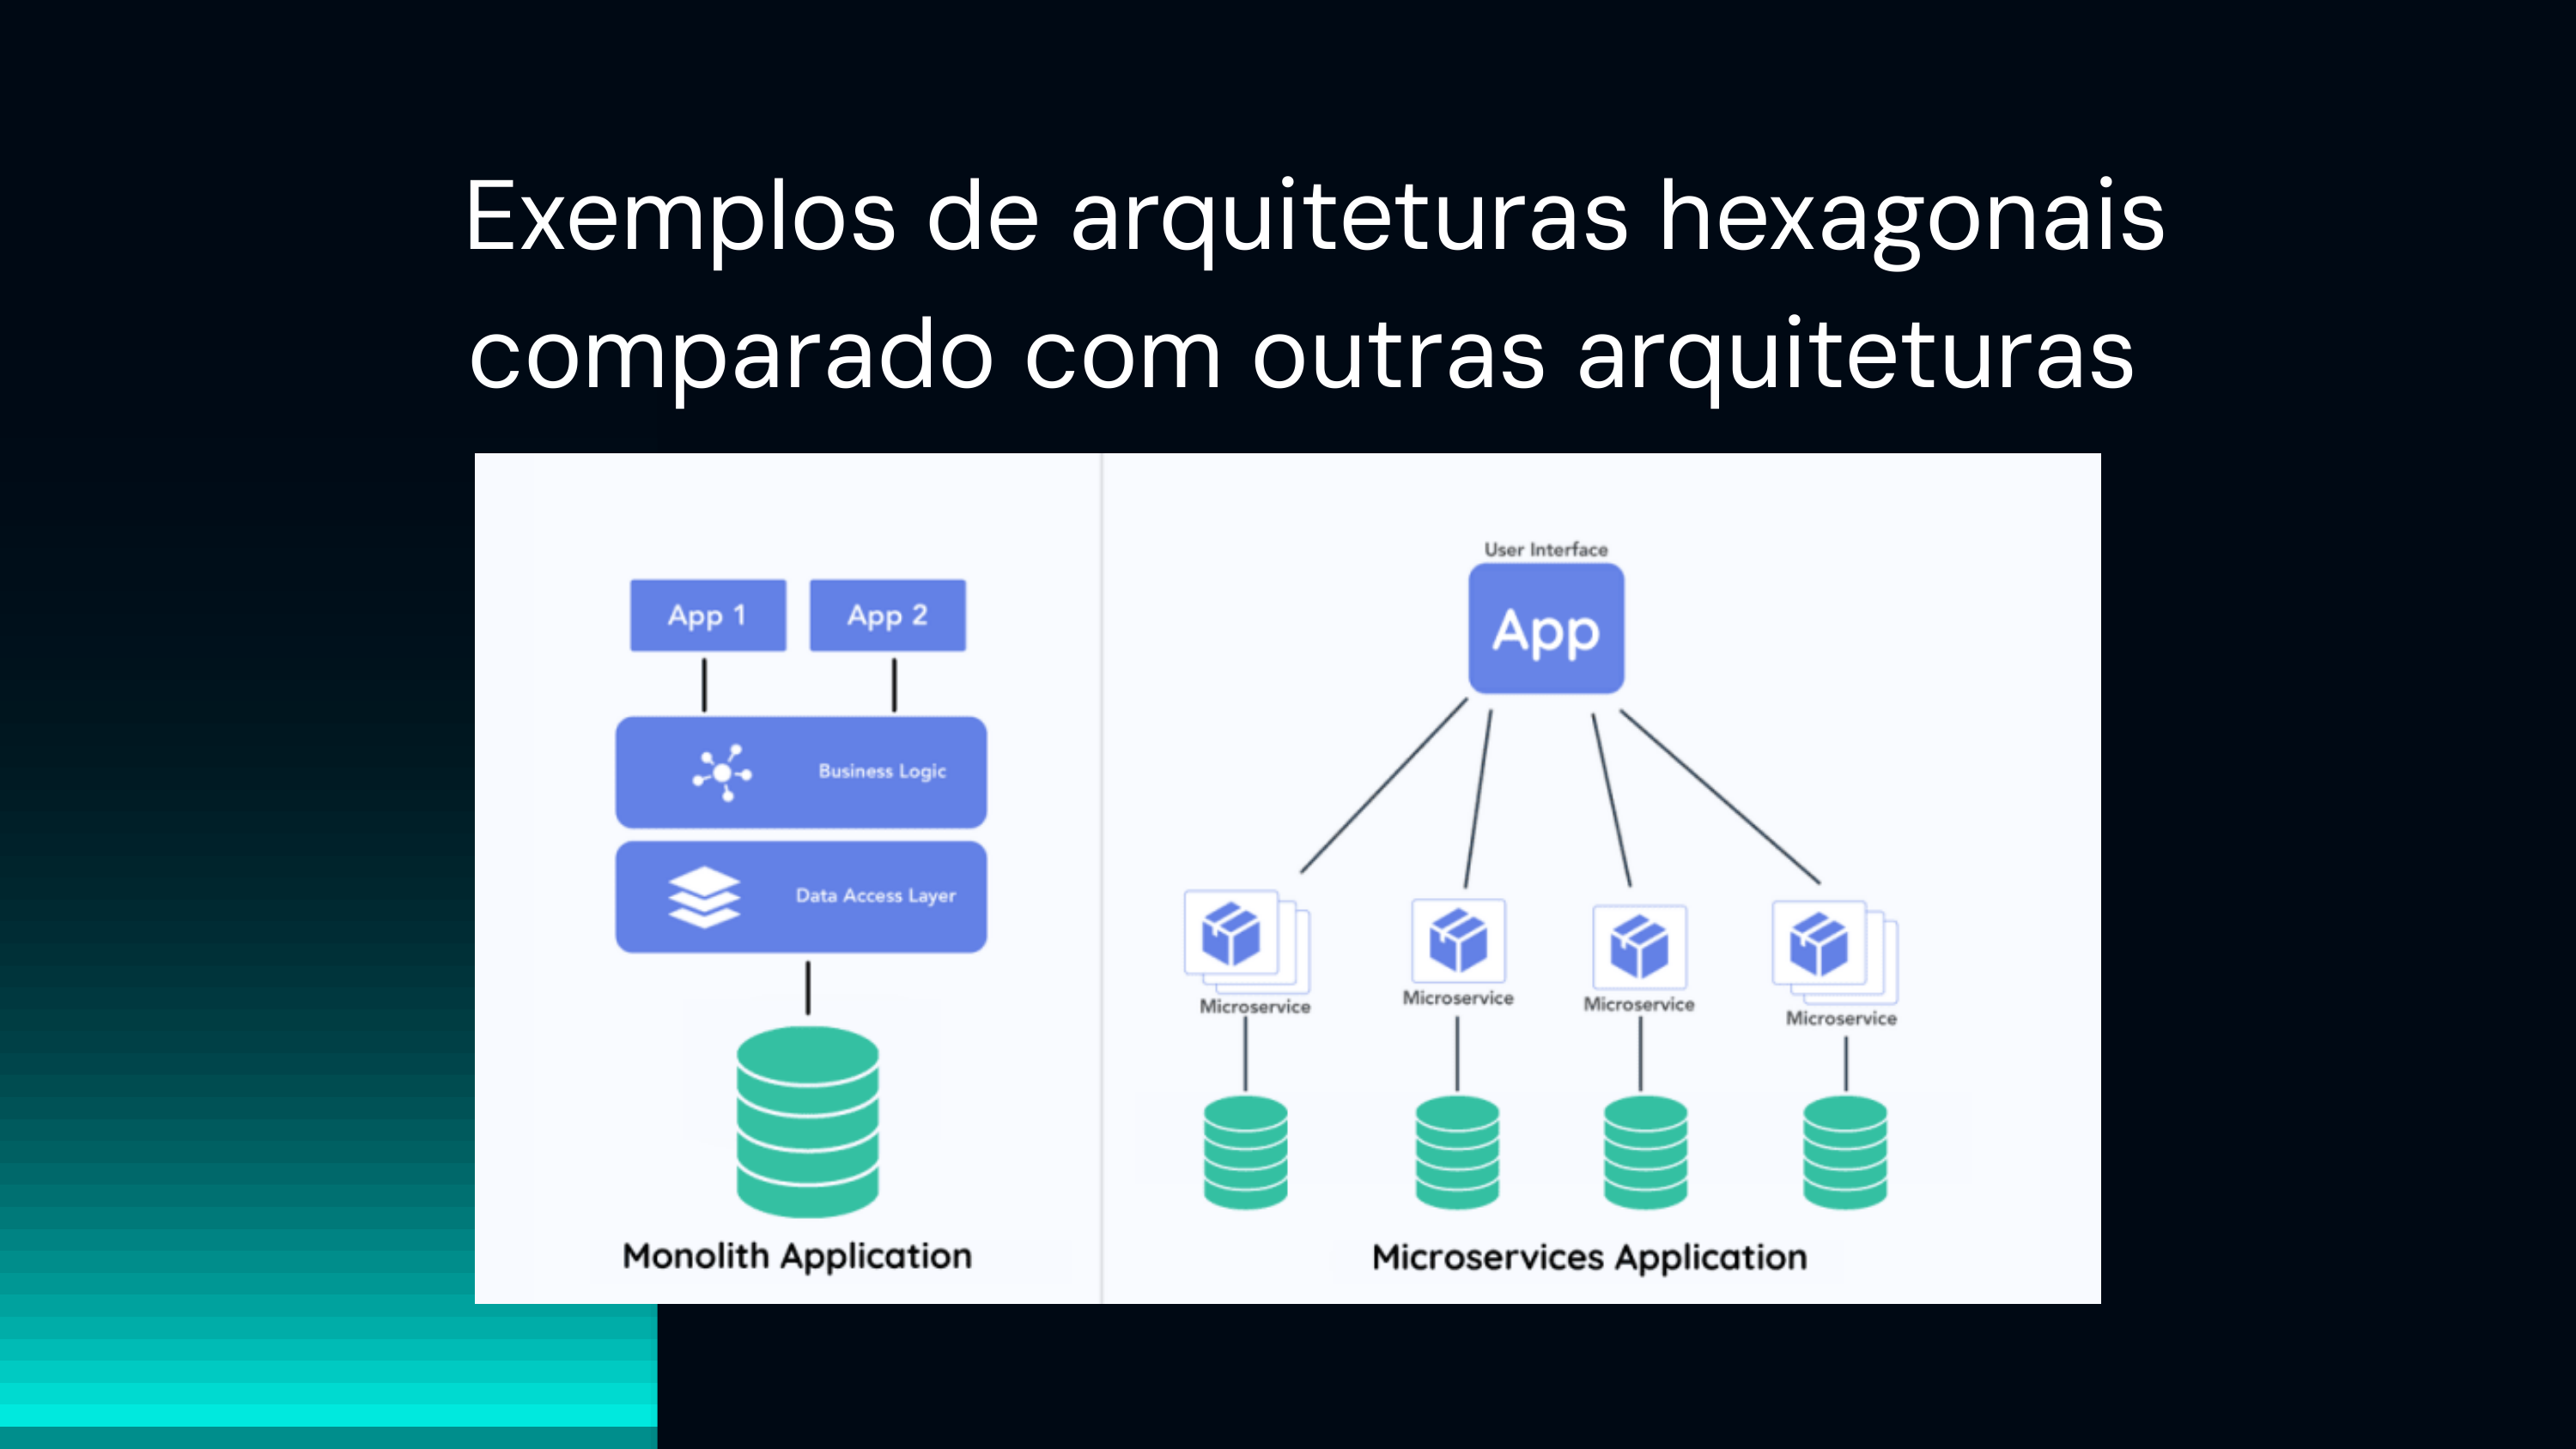

Exemplos de arquiteturas hexagonais
comparado com outras arquiteturas